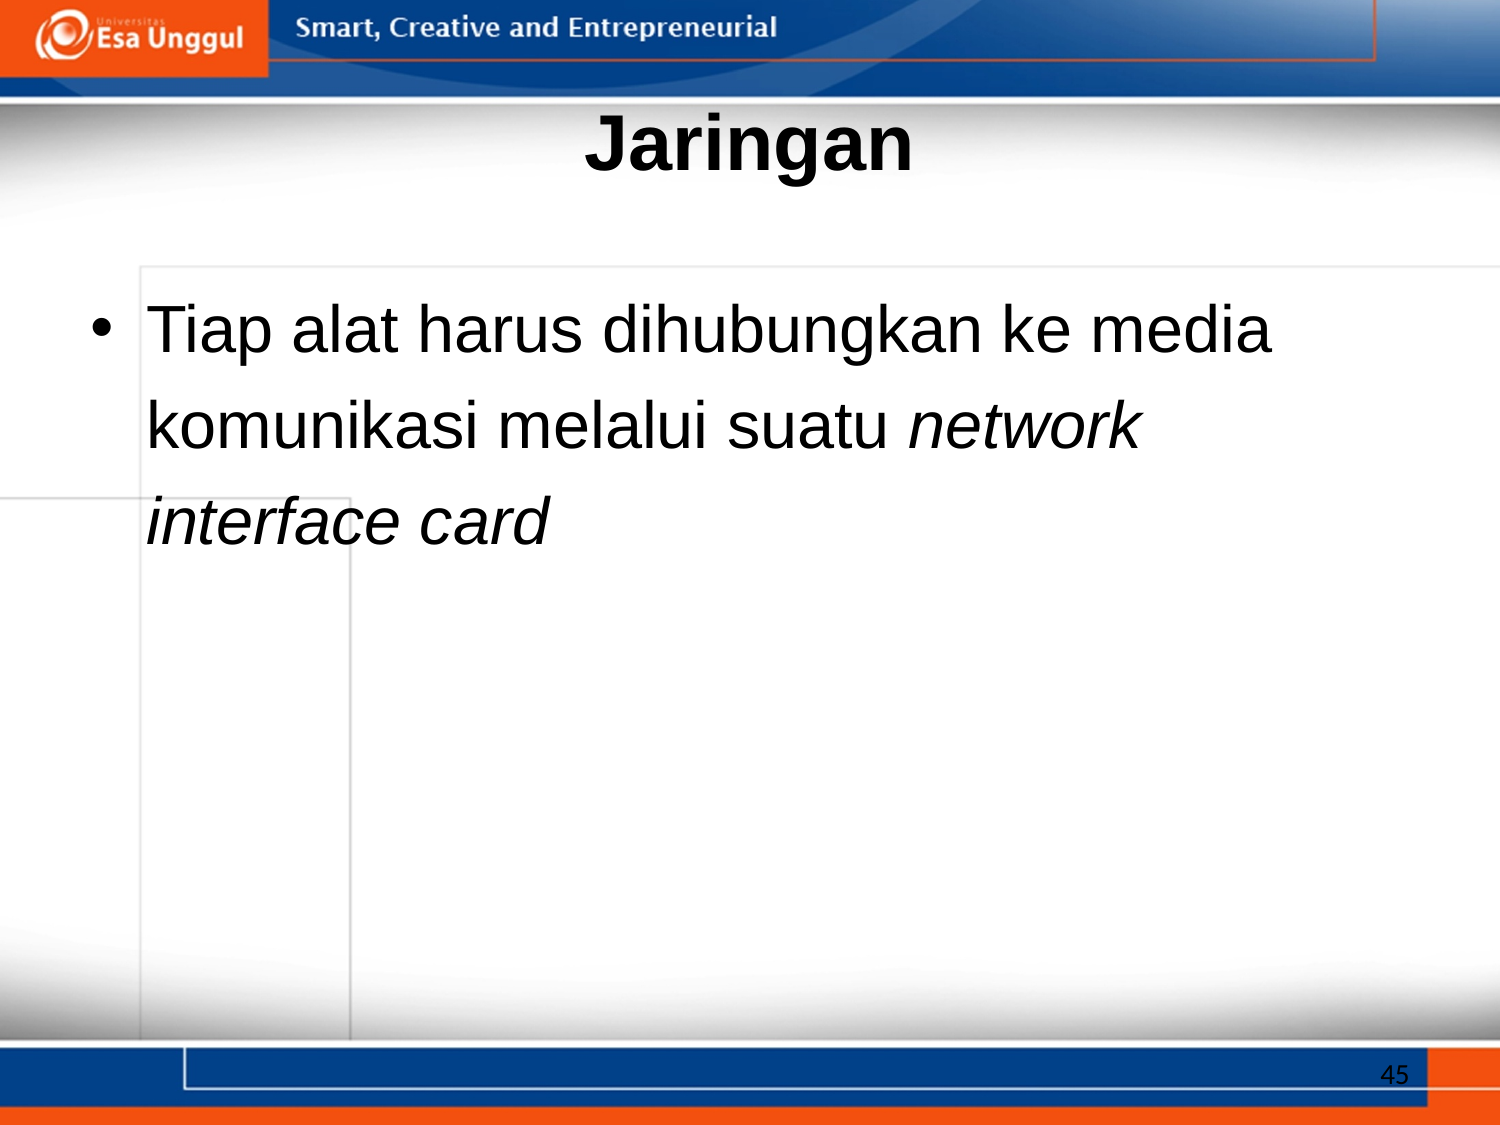

# Jaringan
Tiap alat harus dihubungkan ke media komunikasi melalui suatu network interface card
45